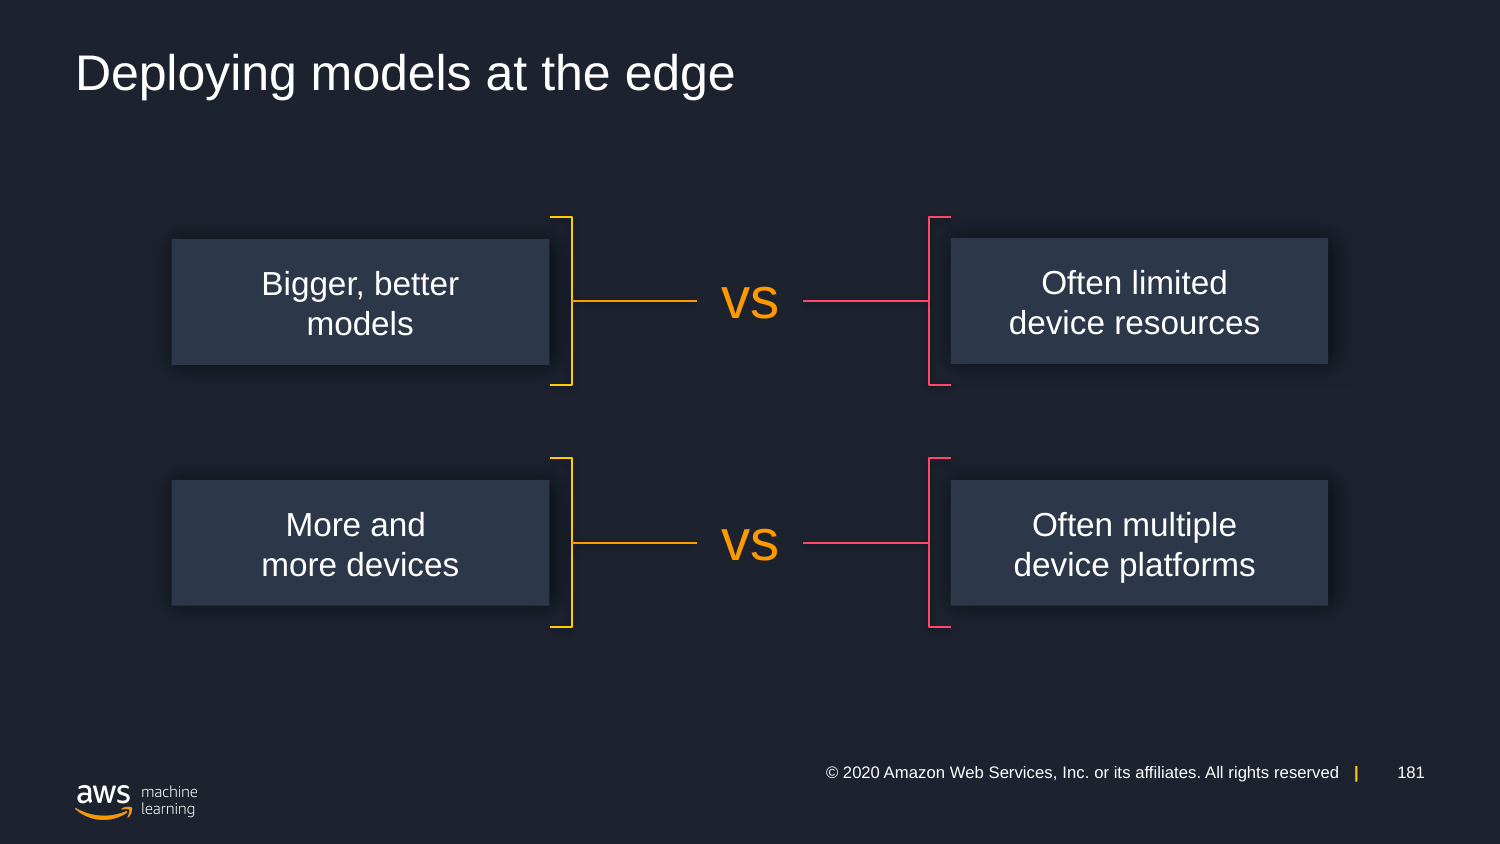

# Deploying models at the edge

Often limited
device resources
Bigger, better
models
vs

More and
more devices
Often multiple
device platforms
vs